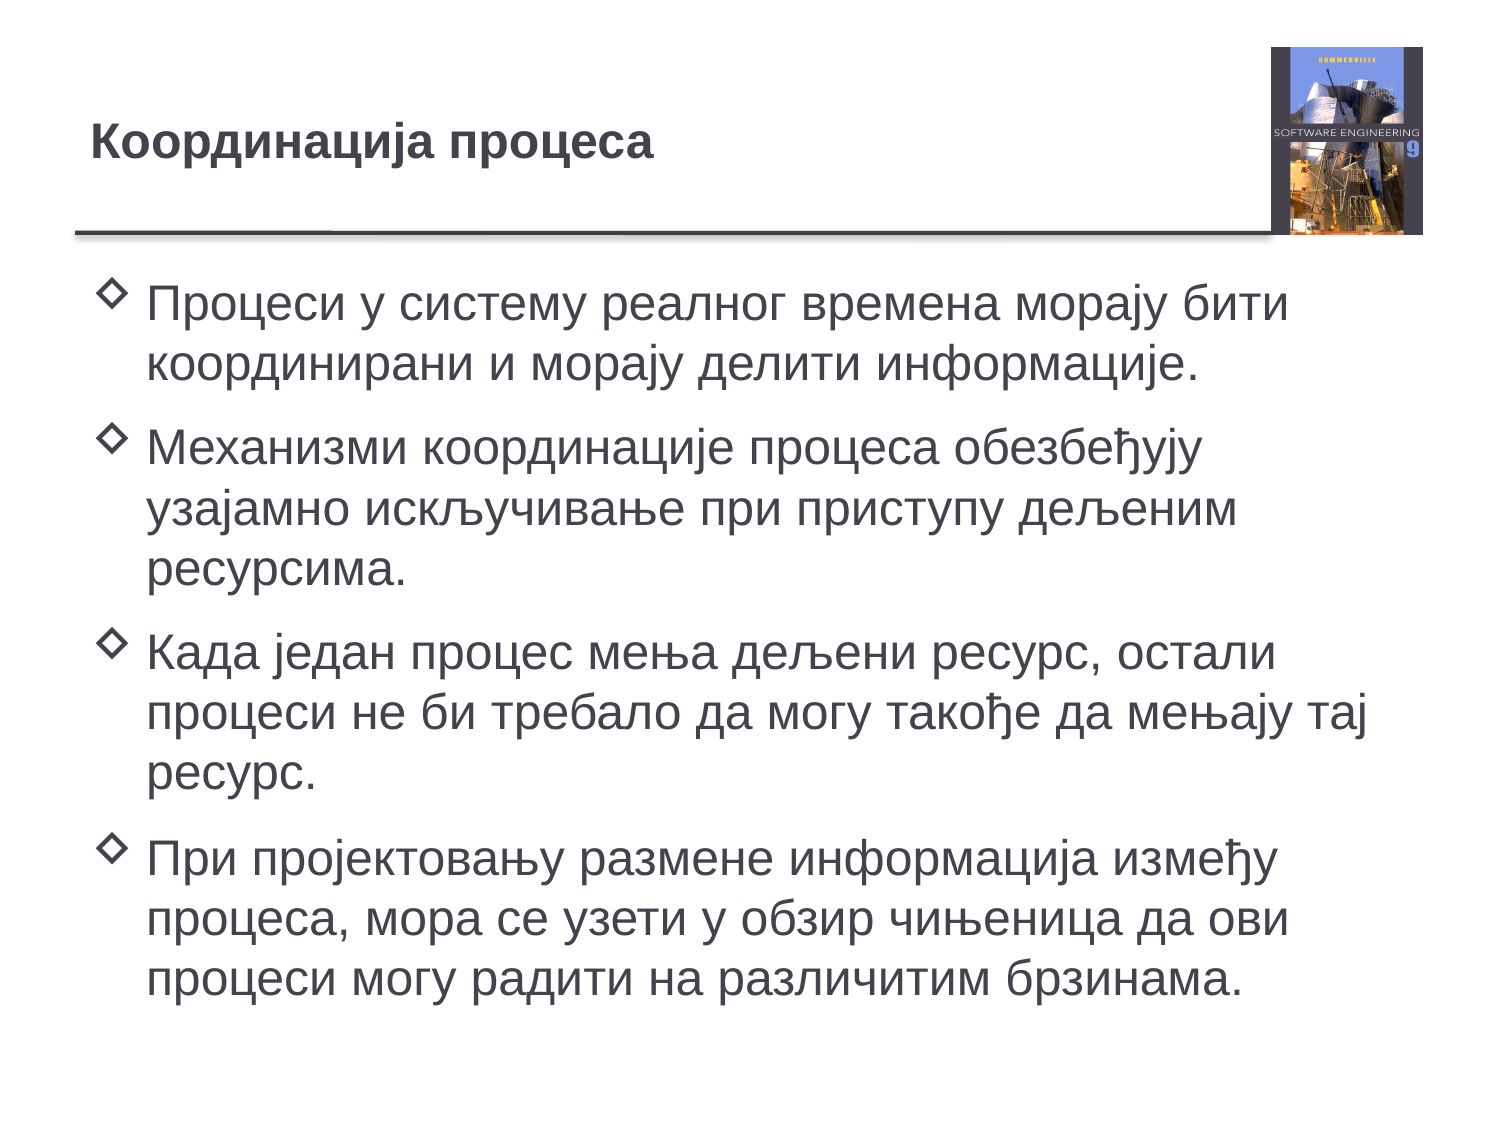

# Координација процеса
Процеси у систему реалног времена морају бити координирани и морају делити информације.
Механизми координације процеса обезбеђују узајамно искључивање при приступу дељеним ресурсима.
Када један процес мења дељени ресурс, остали процеси не би требало да могу такође да мењају тај ресурс.
При пројектовању размене информација између процеса, мора се узети у обзир чињеница да ови процеси могу радити на различитим брзинама.